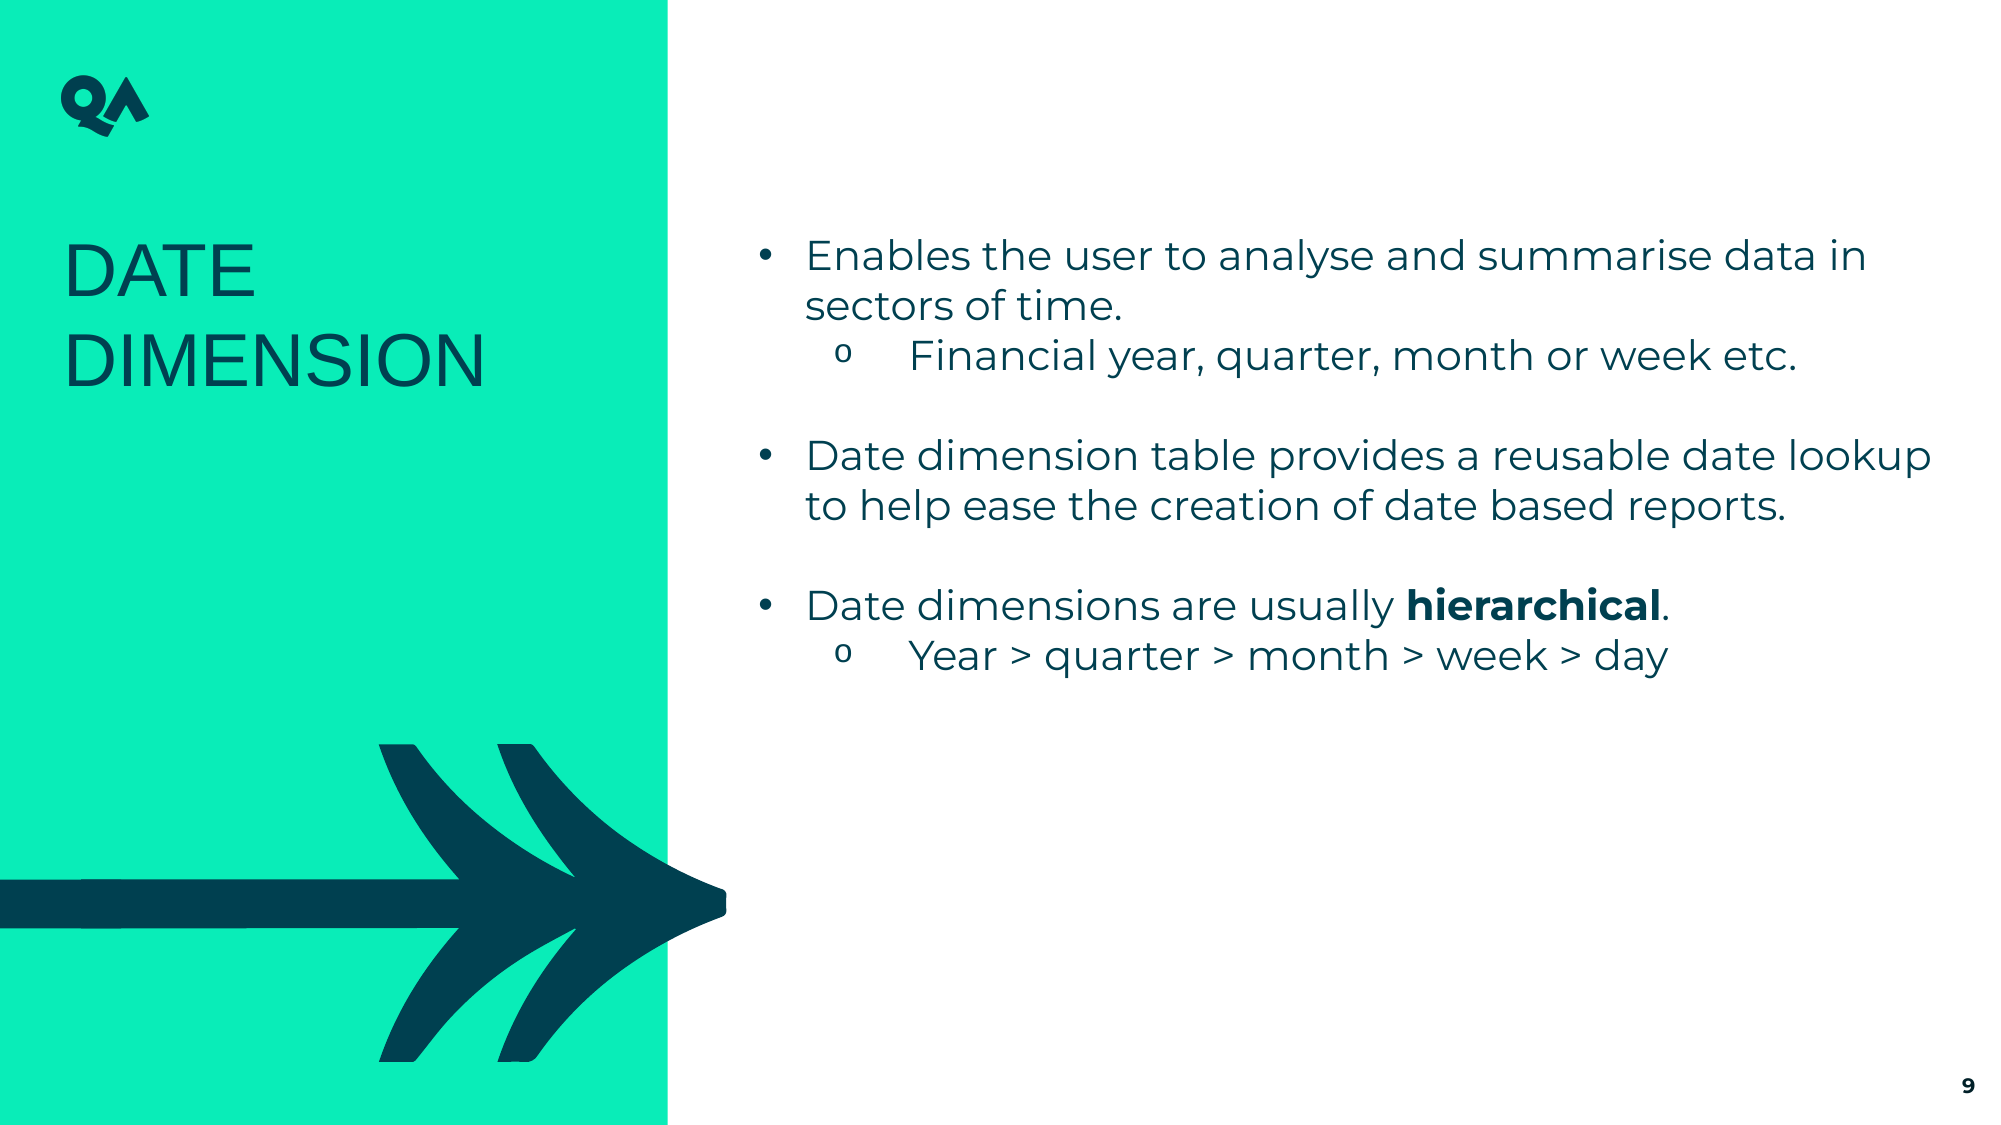

Date Dimension
Enables the user to analyse and summarise data in sectors of time.
Financial year, quarter, month or week etc.

Date dimension table provides a reusable date lookup to help ease the creation of date based reports.

Date dimensions are usually hierarchical.
Year > quarter > month > week > day
9